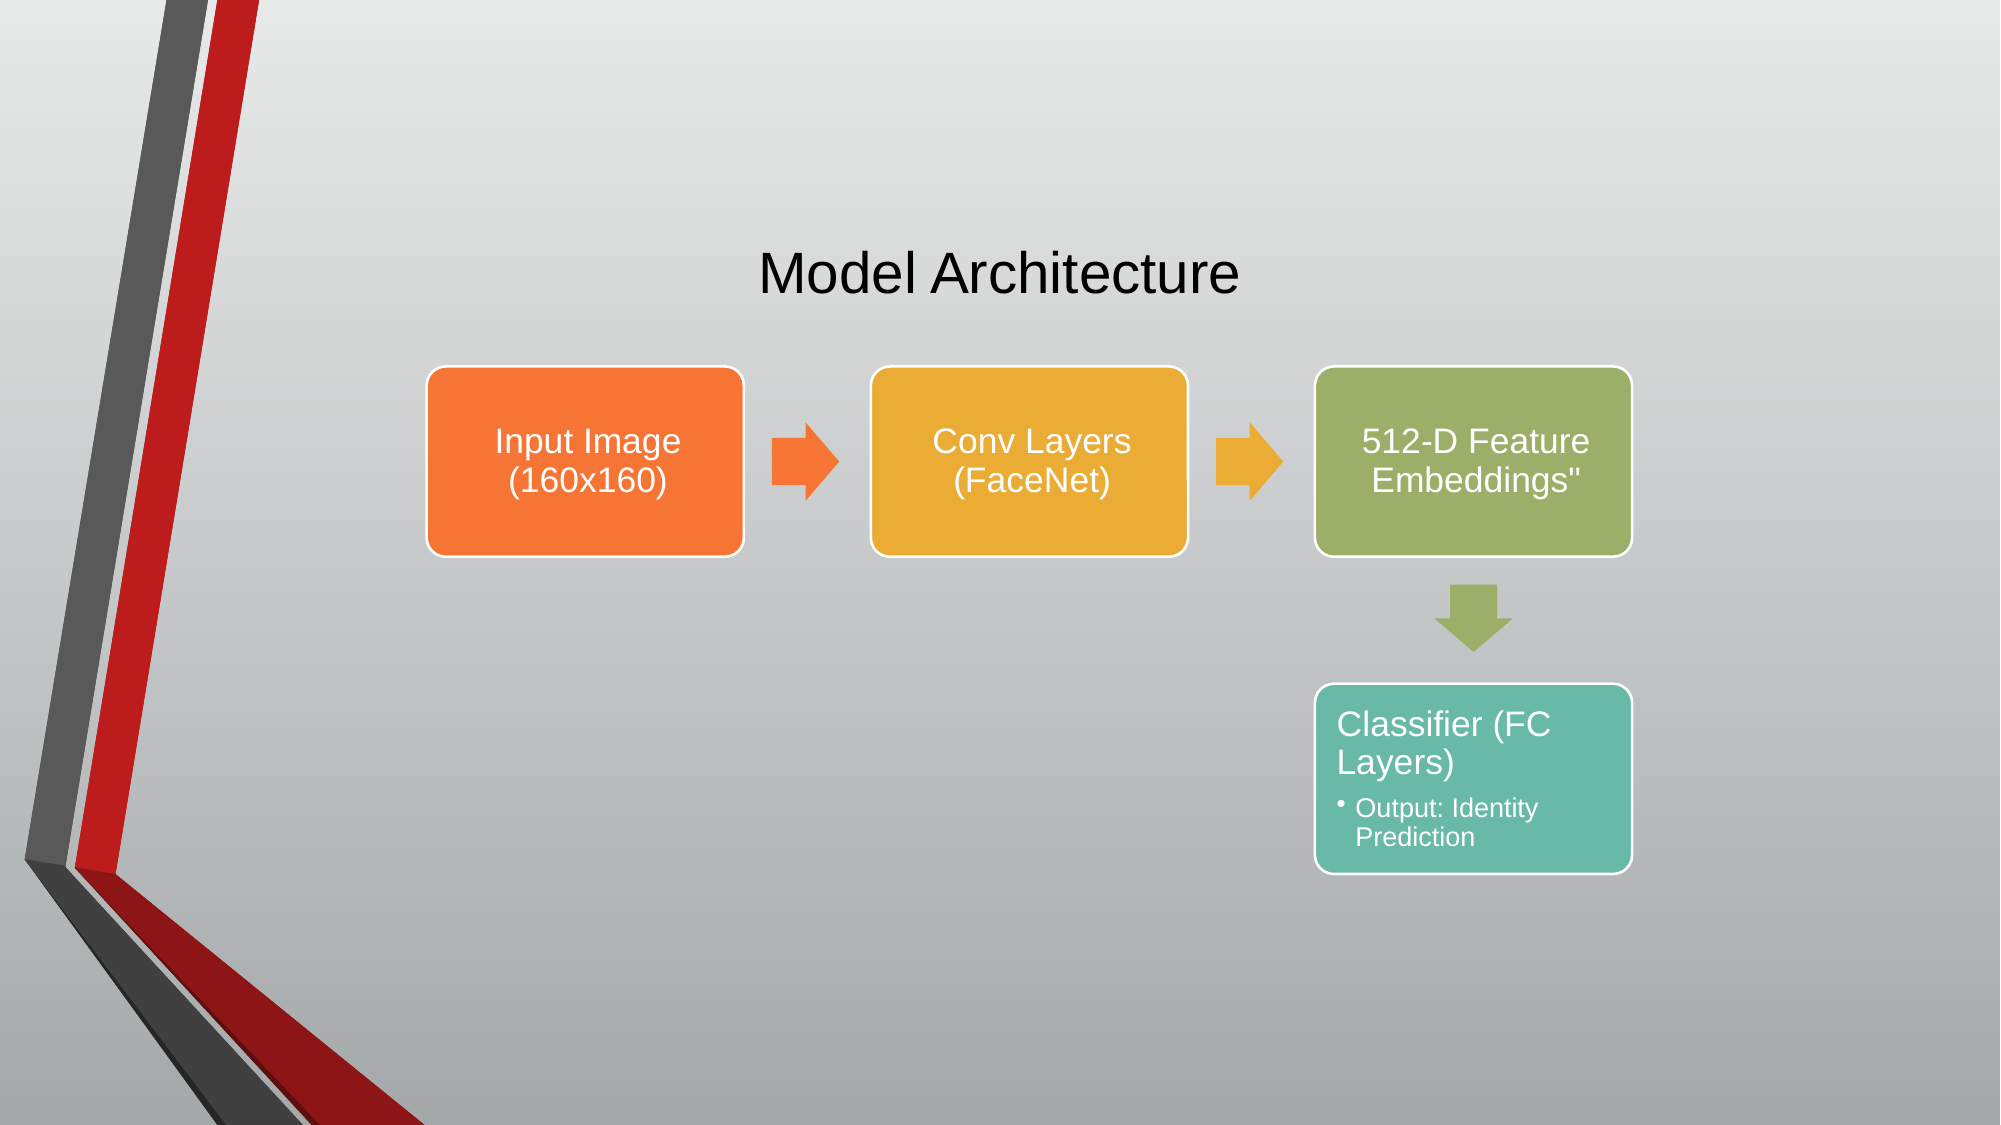

Model Architecture
Input Image (160x160)

Conv Layers (FaceNet)

512-D Feature Embeddings"

Classifier (FC Layers)
Output: Identity Prediction